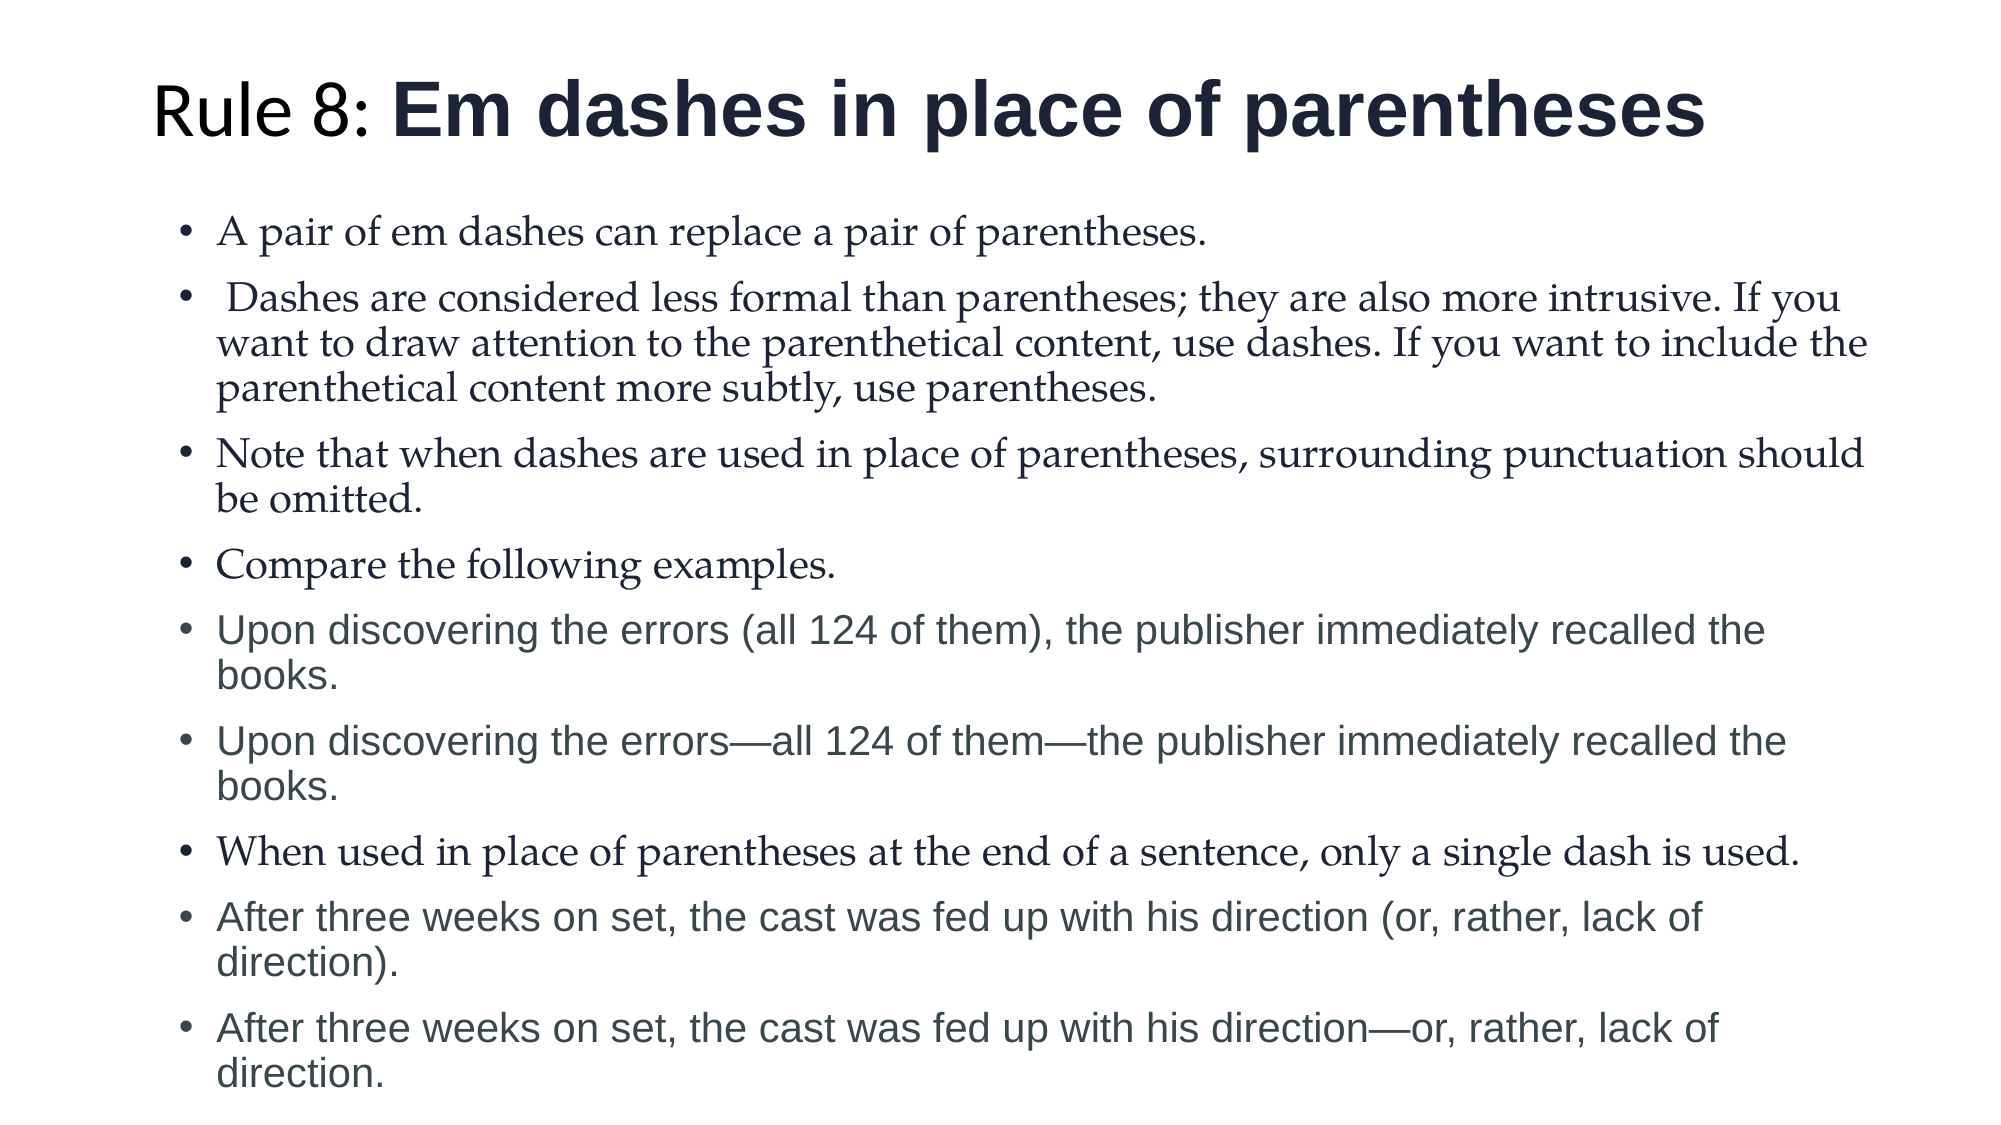

# Rule 8: Em dashes in place of parentheses
A pair of em dashes can replace a pair of parentheses.
 Dashes are considered less formal than parentheses; they are also more intrusive. If you want to draw attention to the parenthetical content, use dashes. If you want to include the parenthetical content more subtly, use parentheses.
Note that when dashes are used in place of parentheses, surrounding punctuation should be omitted.
Compare the following examples.
Upon discovering the errors (all 124 of them), the publisher immediately recalled the books.
Upon discovering the errors—all 124 of them—the publisher immediately recalled the books.
When used in place of parentheses at the end of a sentence, only a single dash is used.
After three weeks on set, the cast was fed up with his direction (or, rather, lack of direction).
After three weeks on set, the cast was fed up with his direction—or, rather, lack of direction.